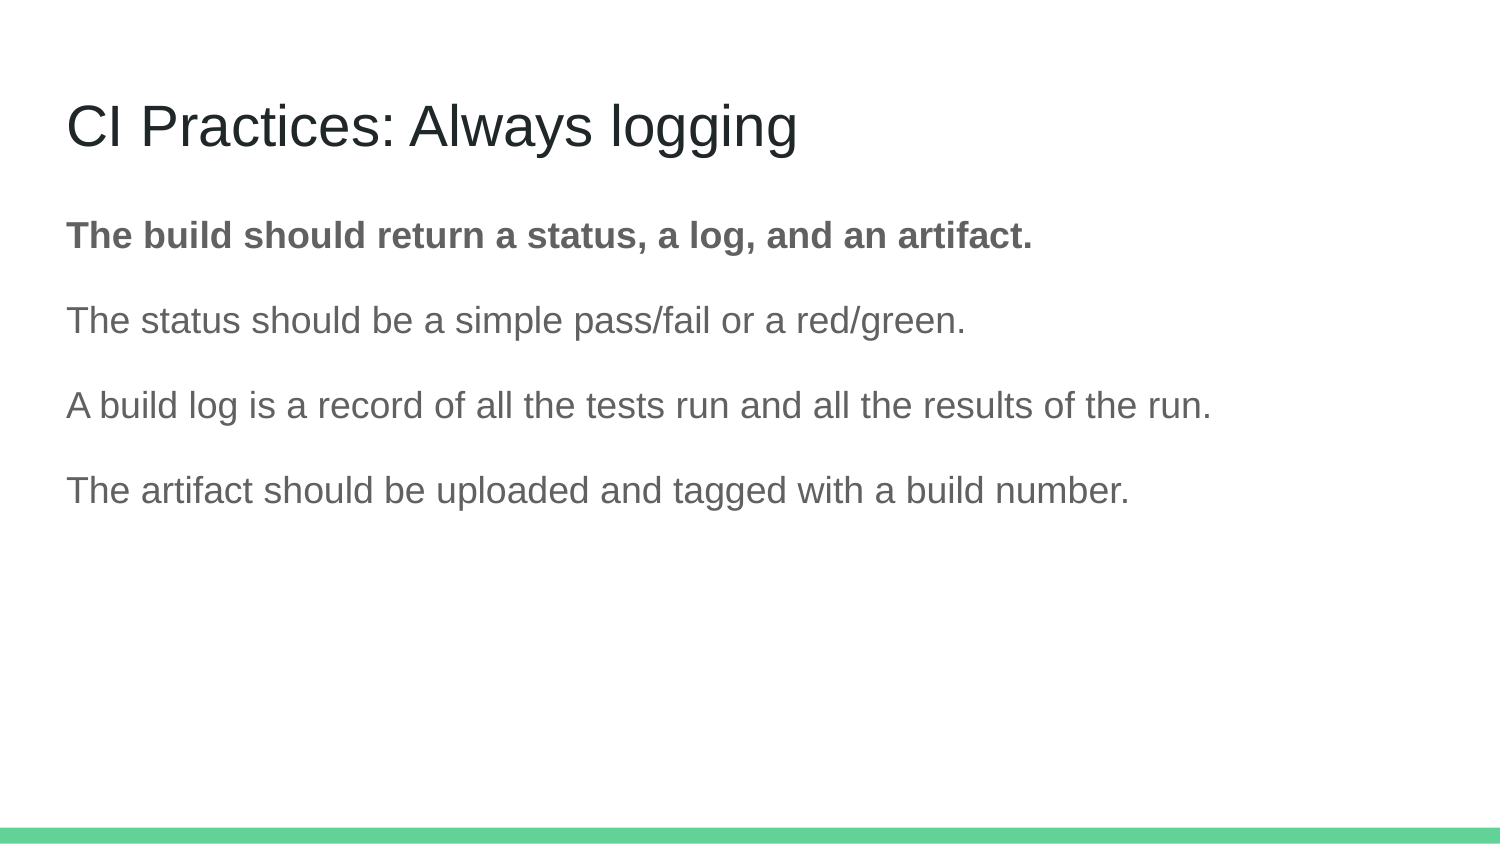

# CI Practices: Always logging
The build should return a status, a log, and an artifact.
The status should be a simple pass/fail or a red/green.
A build log is a record of all the tests run and all the results of the run.
The artifact should be uploaded and tagged with a build number.